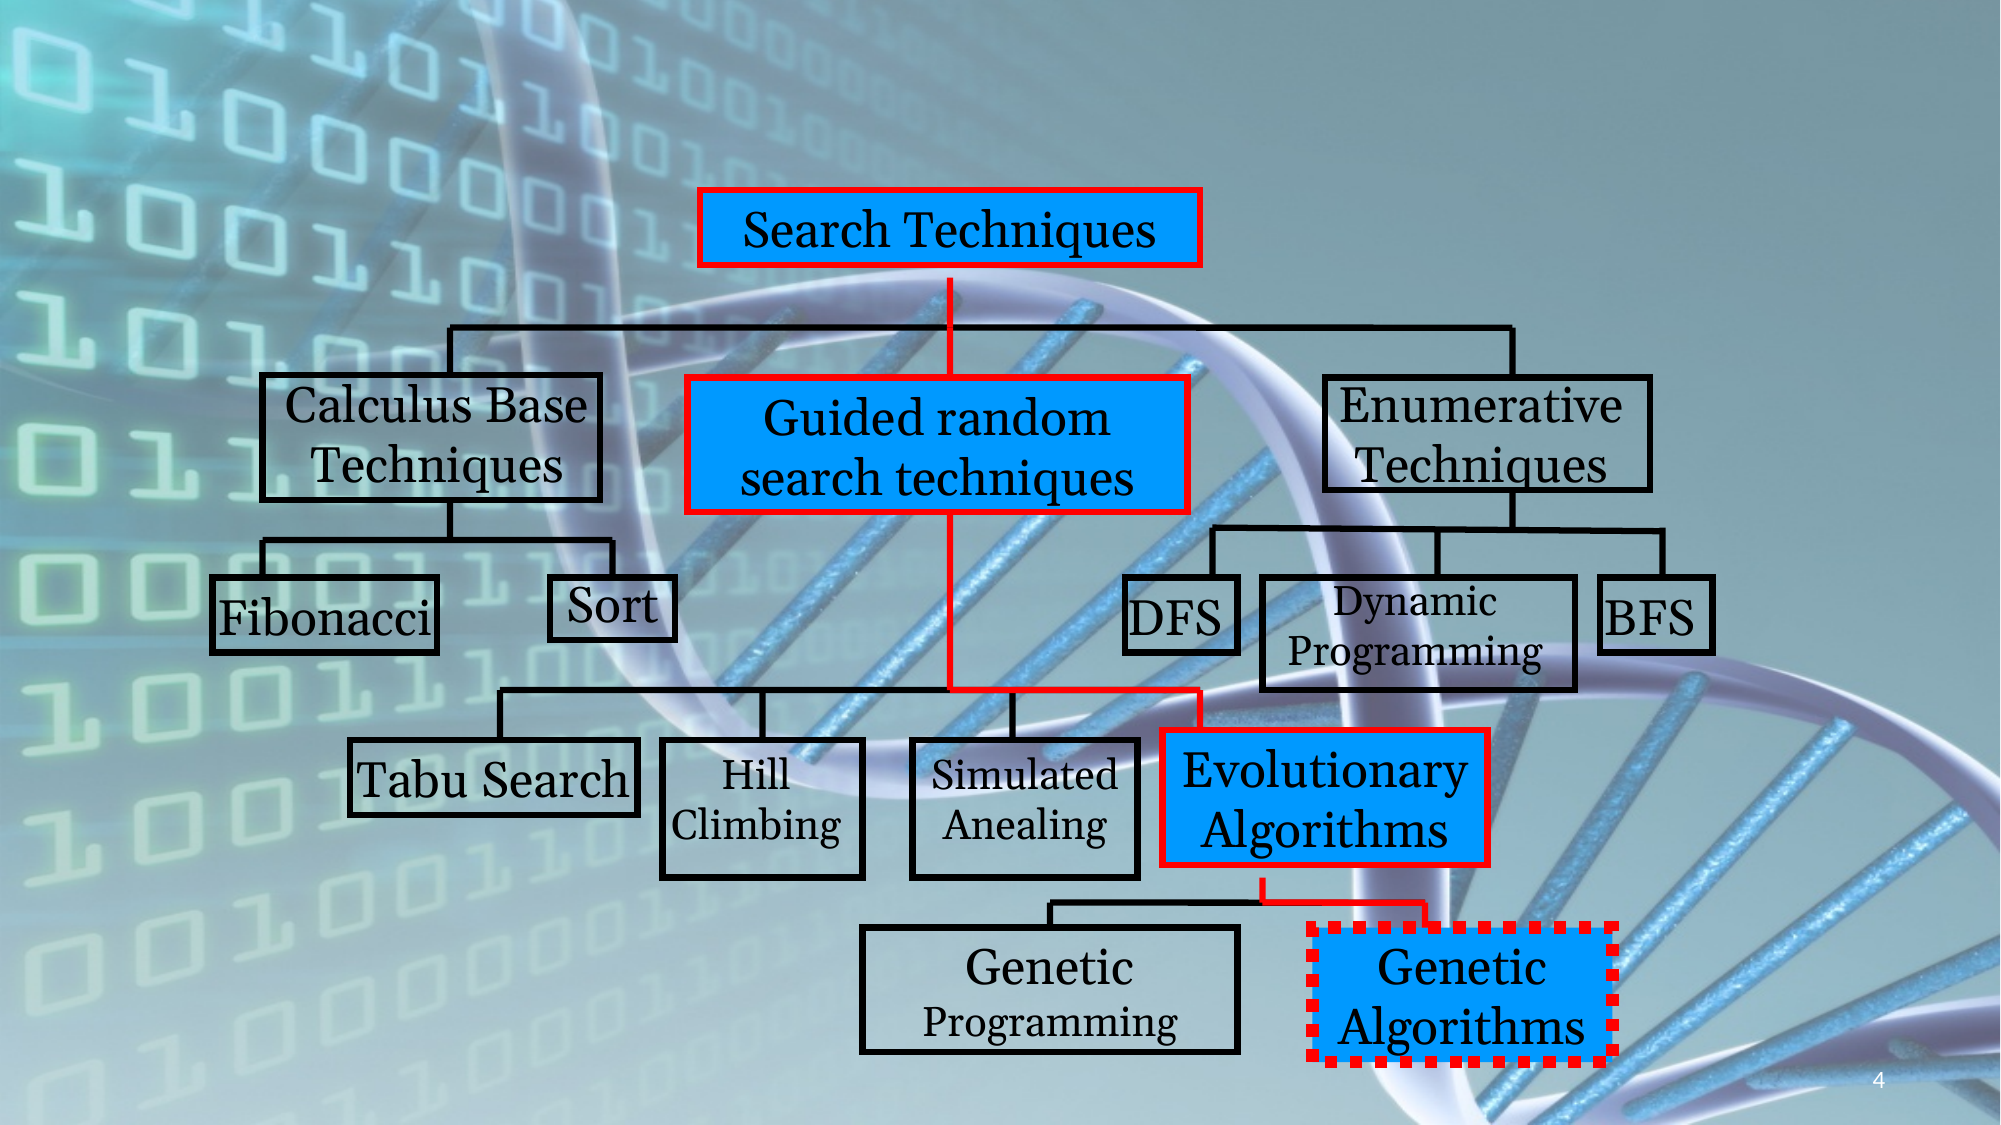

Search Techniques

Calculus Base Techniques
Enumerative Techniques

Guided random search techniques

Sort
Dynamic Programming
Fibonacci

DFS

BFS

Evolutionary Algorithms
Tabu Search

Hill Climbing

Simulated Anealing

Genetic Programming
Genetic Algorithms
4